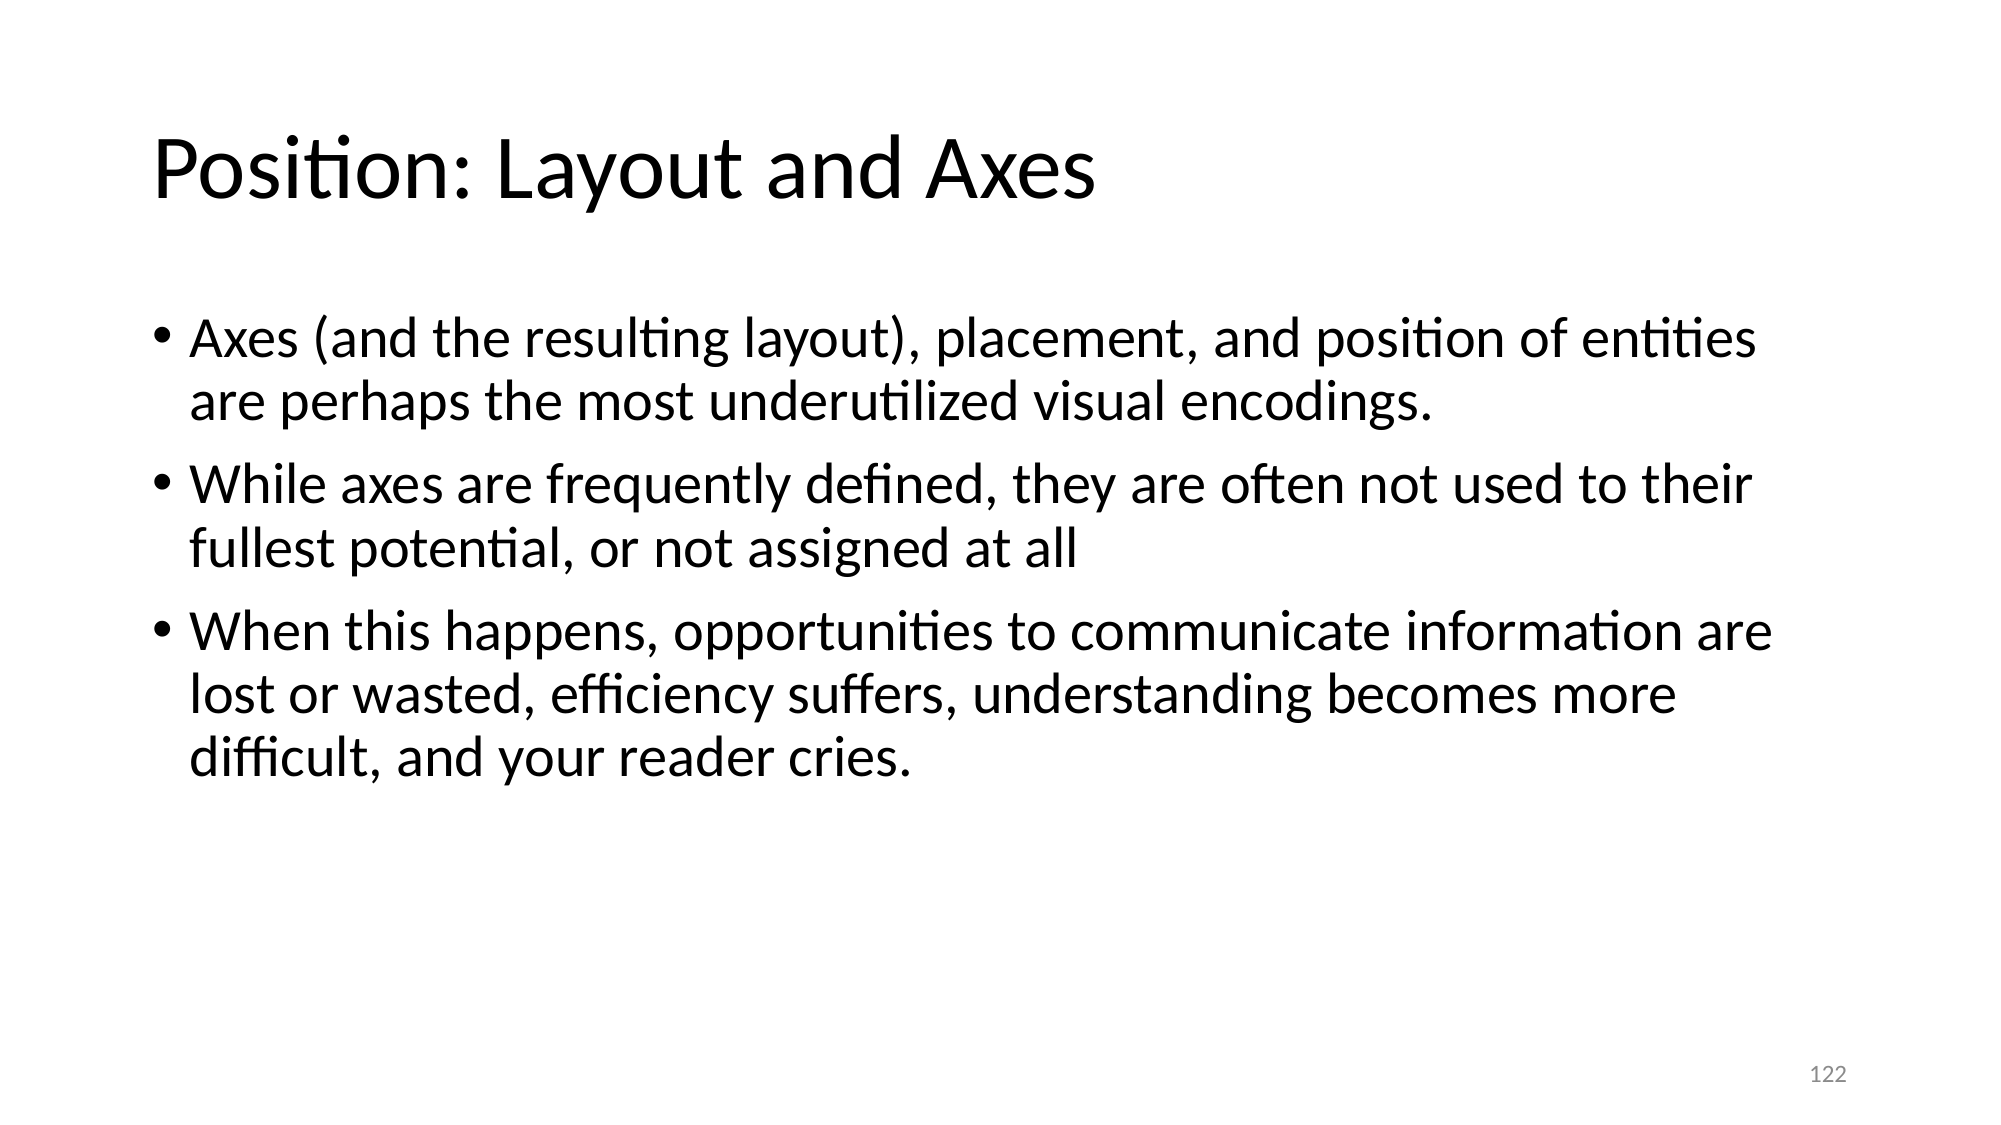

# Position: Layout and Axes
Axes (and the resulting layout), placement, and position of entities are perhaps the most underutilized visual encodings.
While axes are frequently defined, they are often not used to their fullest potential, or not assigned at all
When this happens, opportunities to communicate information are lost or wasted, efficiency suffers, understanding becomes more difficult, and your reader cries.

122